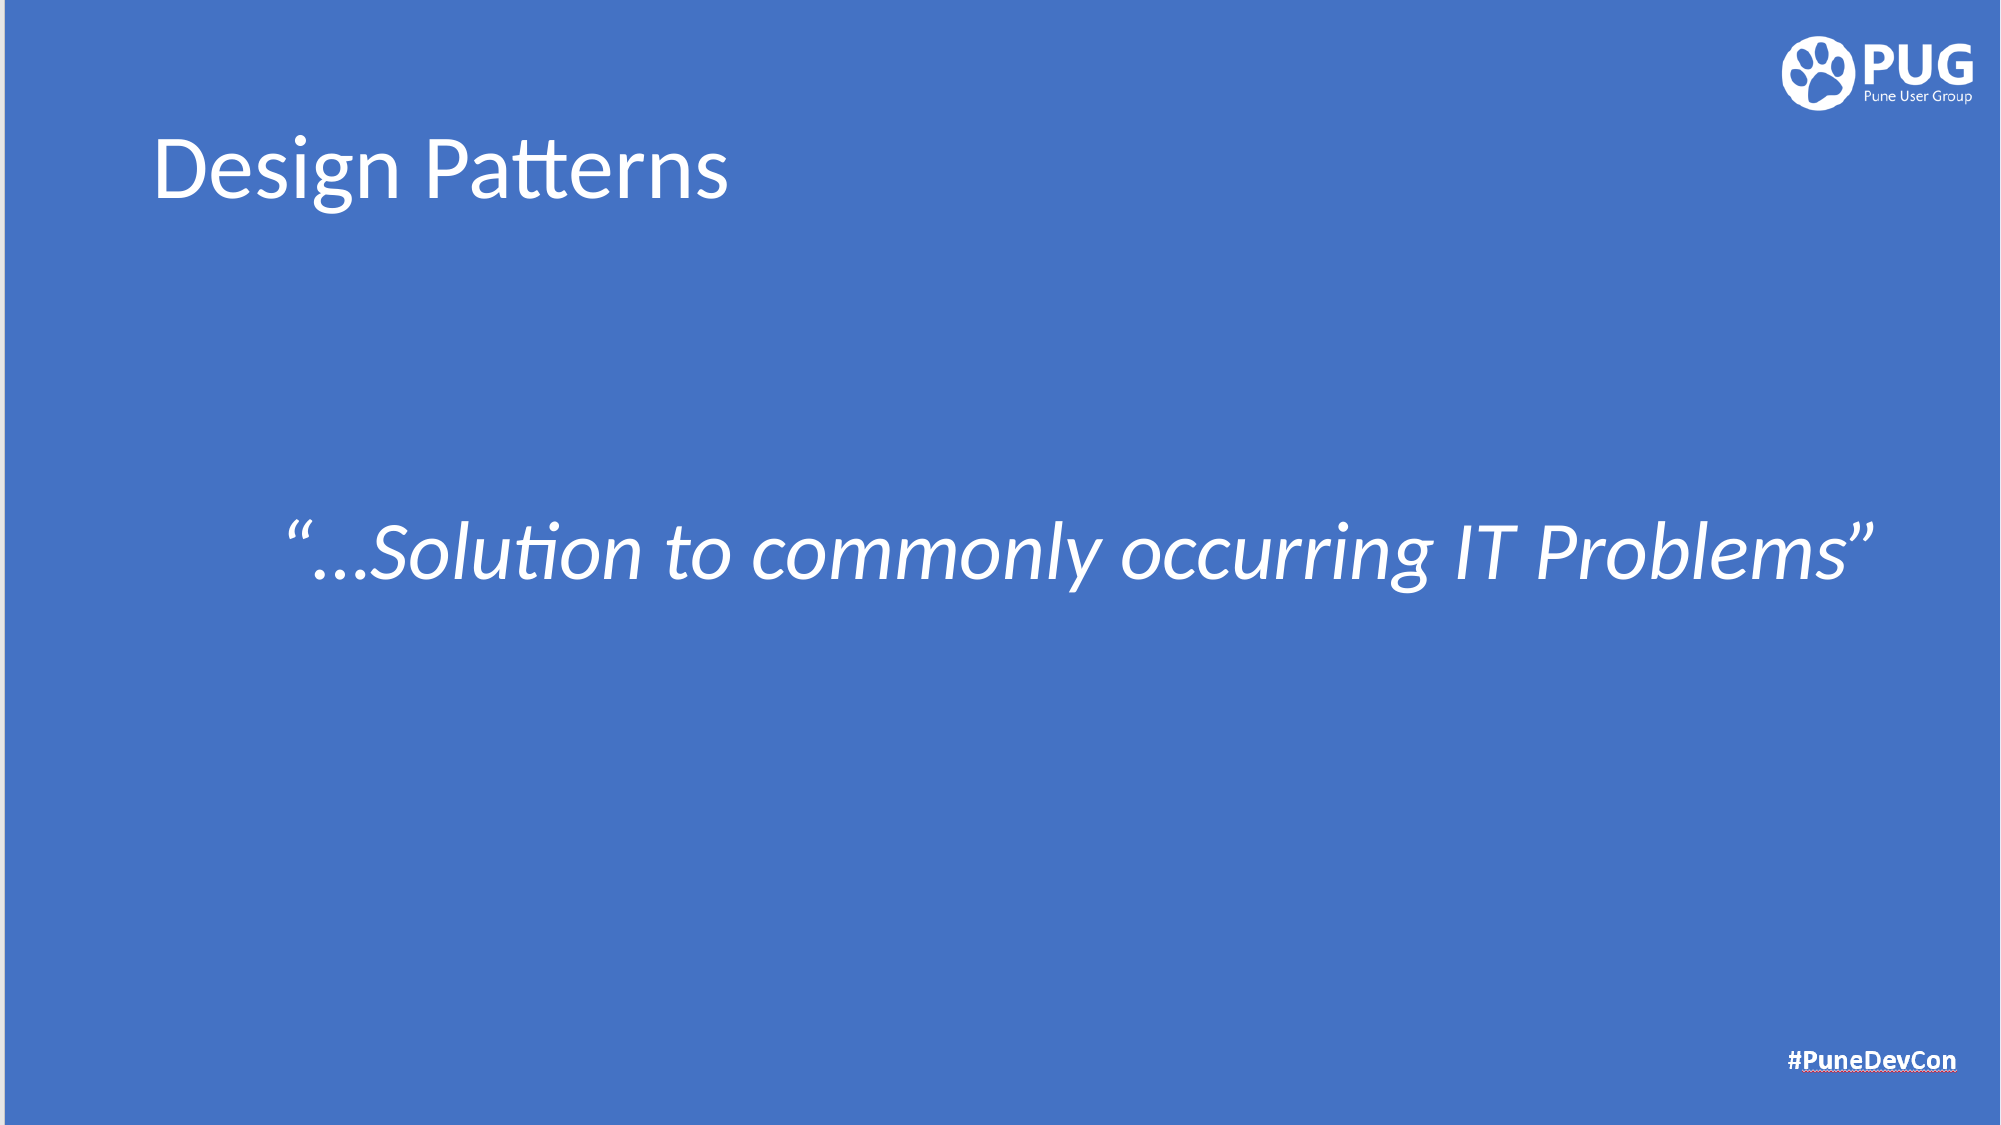

# Design Patterns
“…Solution to commonly occurring IT Problems”